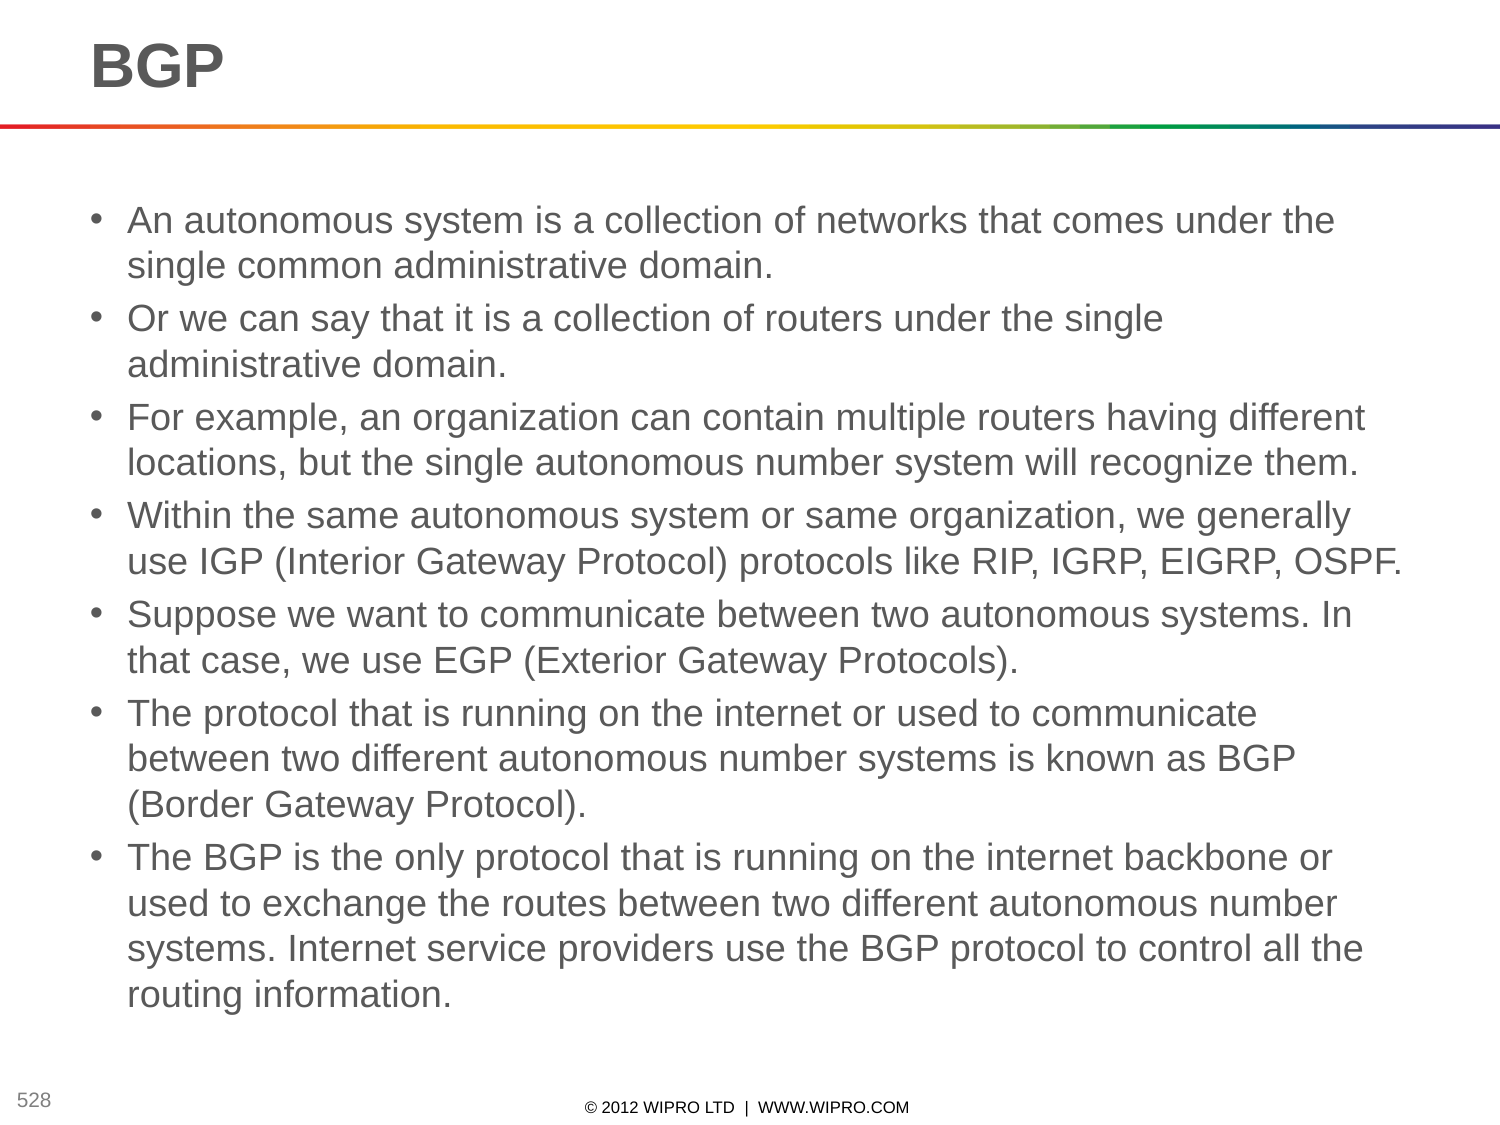

# BGP
An autonomous system is a collection of networks that comes under the single common administrative domain.
Or we can say that it is a collection of routers under the single administrative domain.
For example, an organization can contain multiple routers having different locations, but the single autonomous number system will recognize them.
Within the same autonomous system or same organization, we generally use IGP (Interior Gateway Protocol) protocols like RIP, IGRP, EIGRP, OSPF.
Suppose we want to communicate between two autonomous systems. In that case, we use EGP (Exterior Gateway Protocols).
The protocol that is running on the internet or used to communicate between two different autonomous number systems is known as BGP (Border Gateway Protocol).
The BGP is the only protocol that is running on the internet backbone or used to exchange the routes between two different autonomous number systems. Internet service providers use the BGP protocol to control all the routing information.